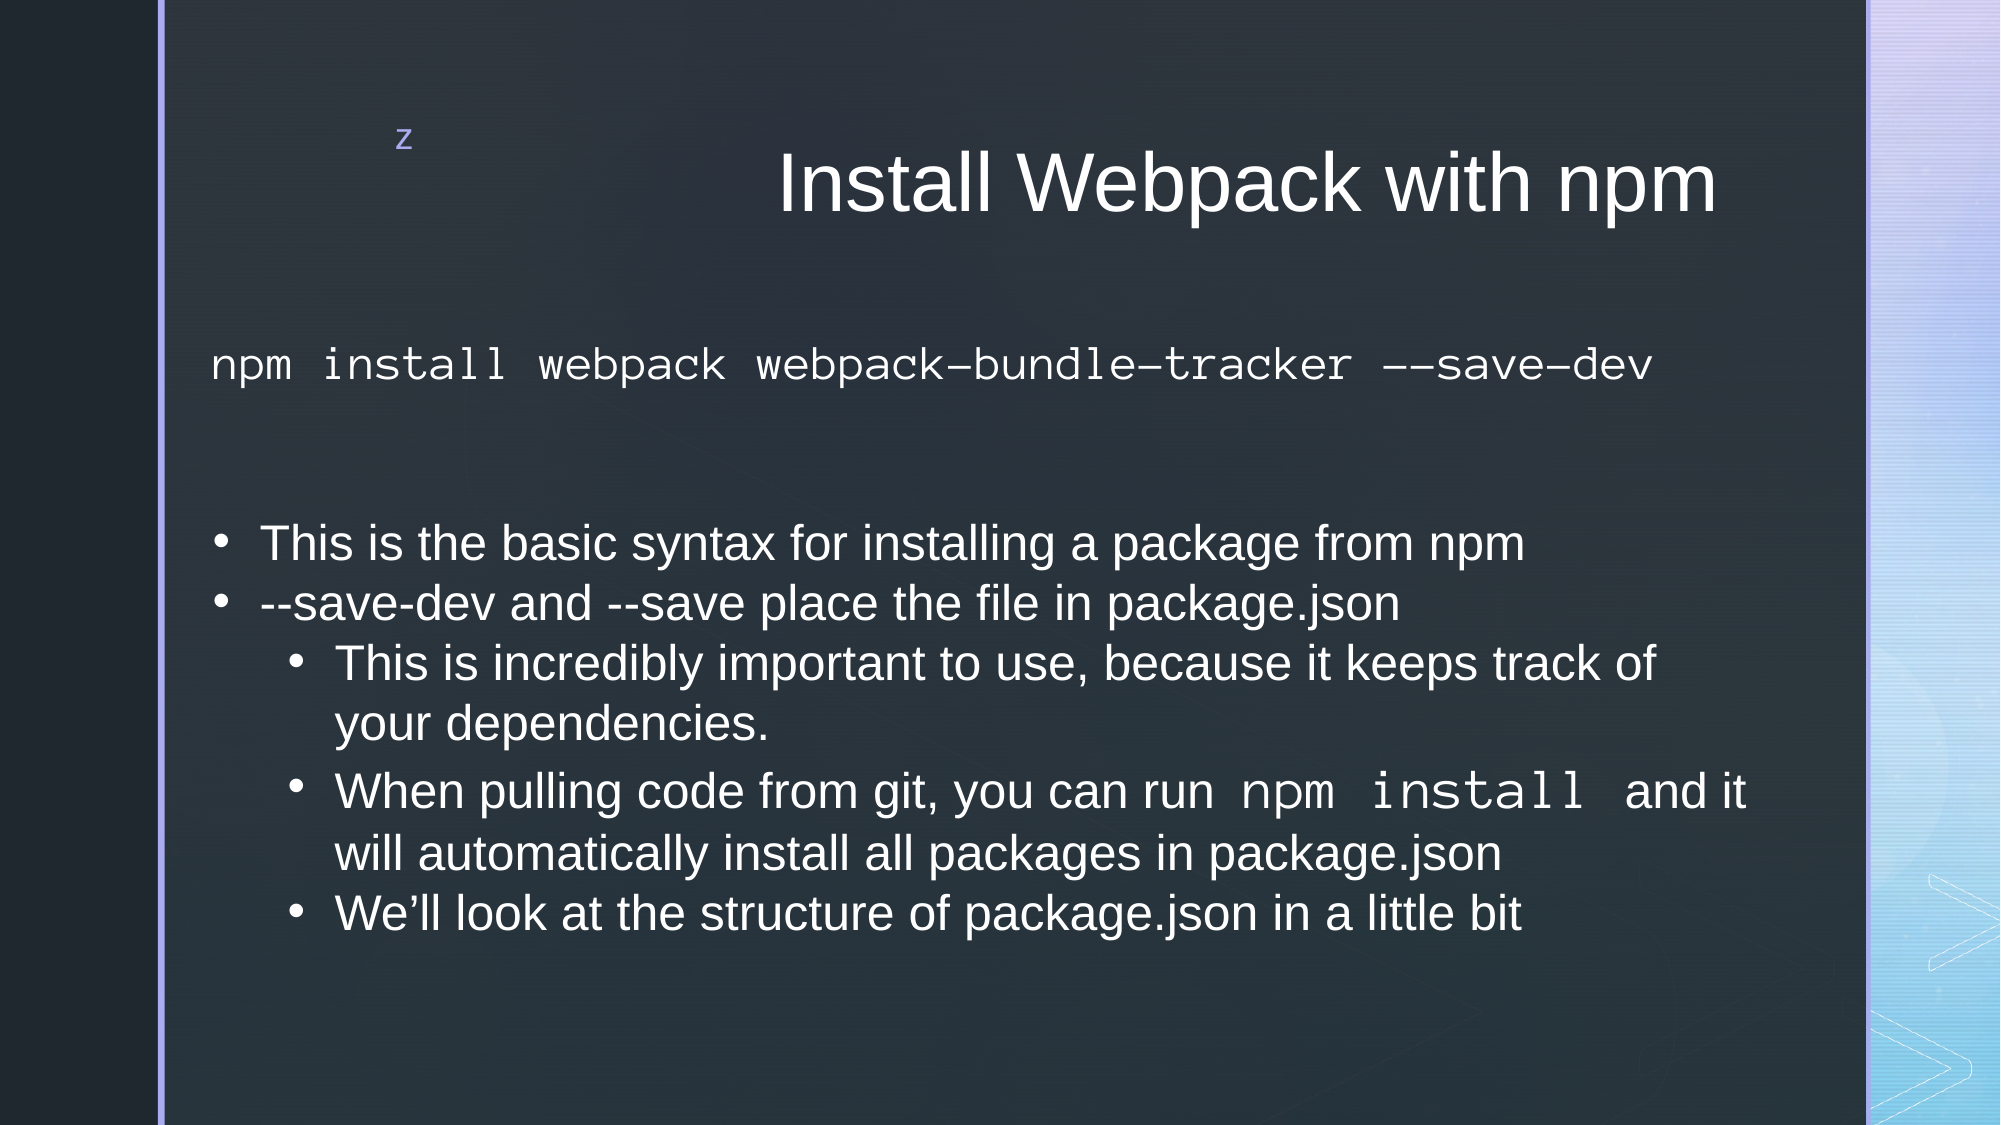

# Install Webpack with npm
npm install webpack webpack-bundle-tracker --save-dev
This is the basic syntax for installing a package from npm
--save-dev and --save place the file in package.json
This is incredibly important to use, because it keeps track of your dependencies.
When pulling code from git, you can run  npm install and it will automatically install all packages in package.json
We’ll look at the structure of package.json in a little bit